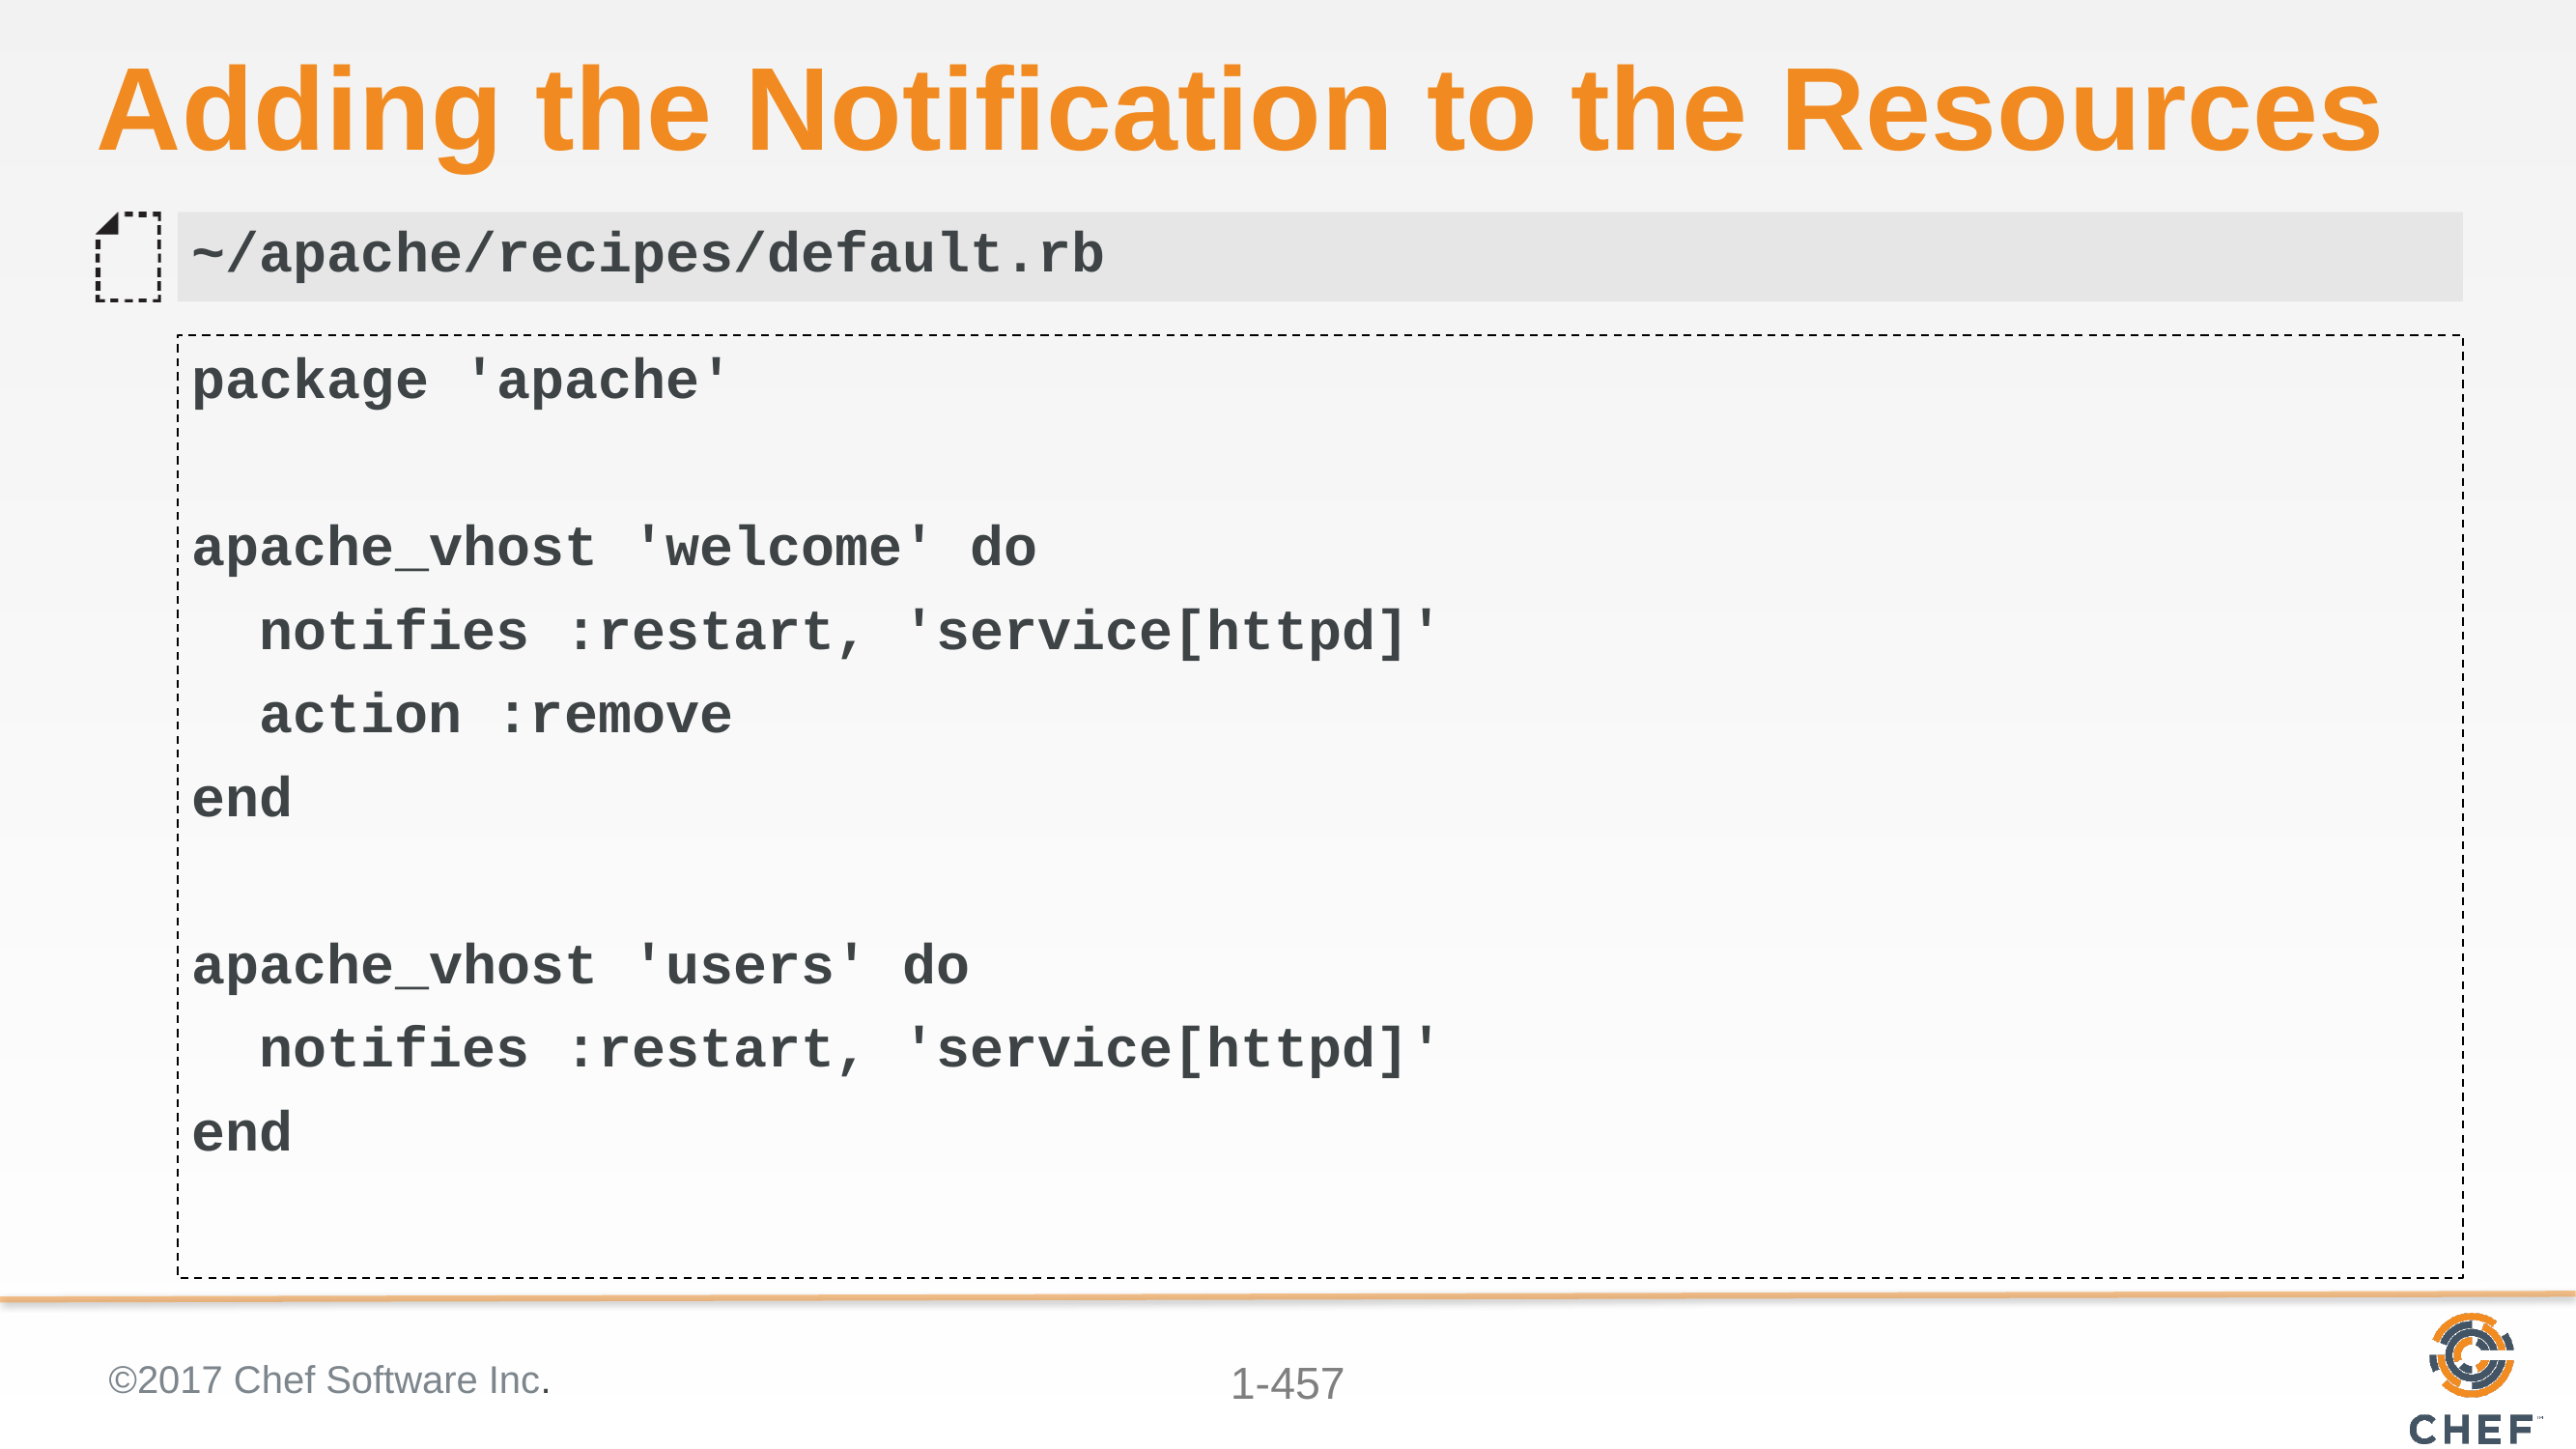

# Adding the Notification to the Resources
~/apache/recipes/default.rb
package 'apache'

apache_vhost 'welcome' do
  notifies :restart, 'service[httpd]'
  action :remove
end

apache_vhost 'users' do
  notifies :restart, 'service[httpd]'
end